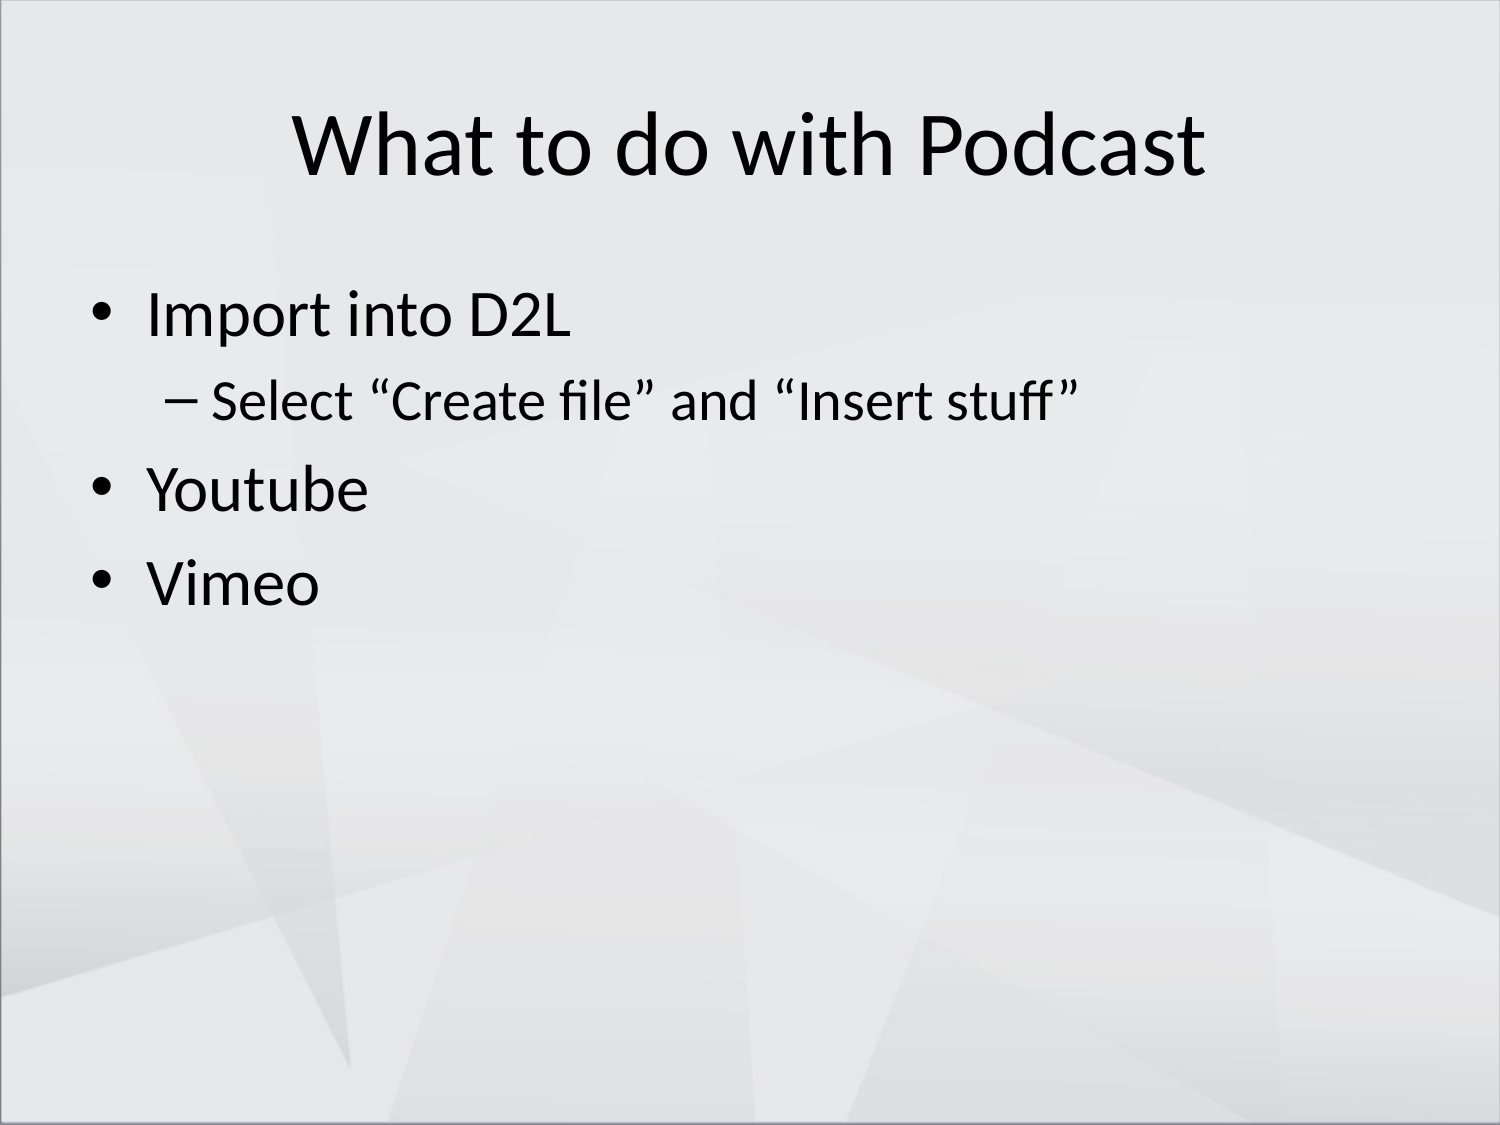

# What to do with Podcast
Import into D2L
Select “Create file” and “Insert stuff”
Youtube
Vimeo